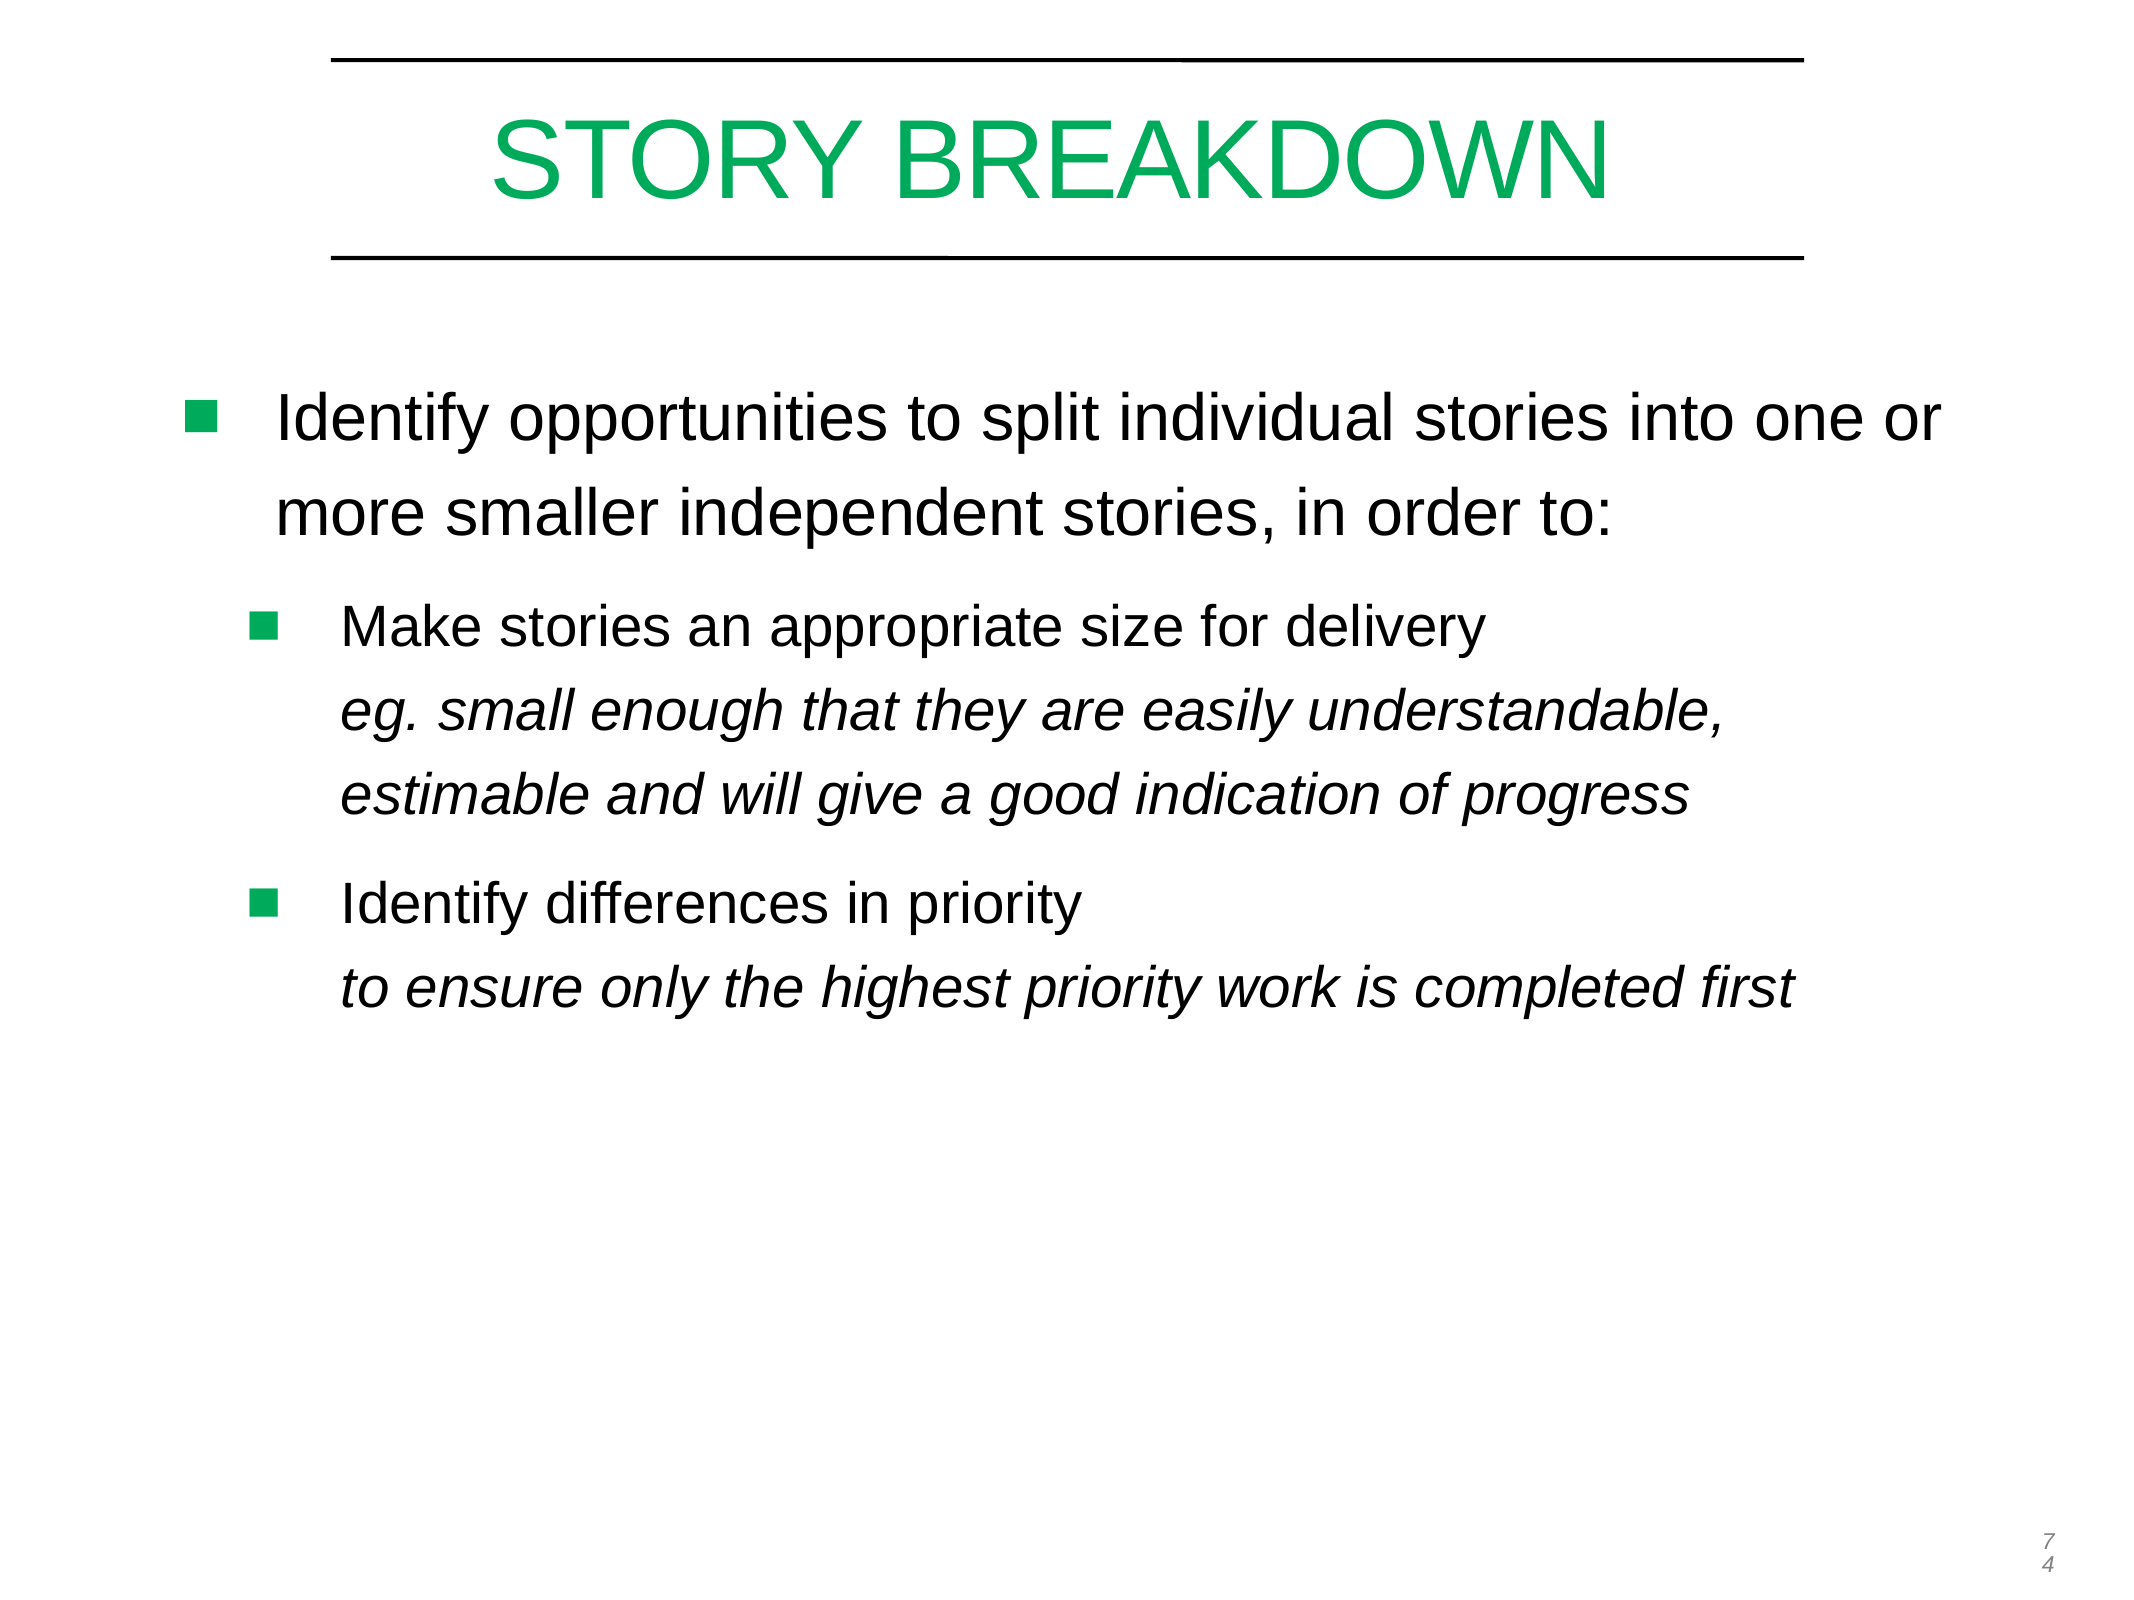

# Story breakdown
Identify opportunities to split individual stories into one or more smaller independent stories, in order to:
Make stories an appropriate size for delivery
eg. small enough that they are easily understandable, estimable and will give a good indication of progress
Identify differences in priority
to ensure only the highest priority work is completed first

74